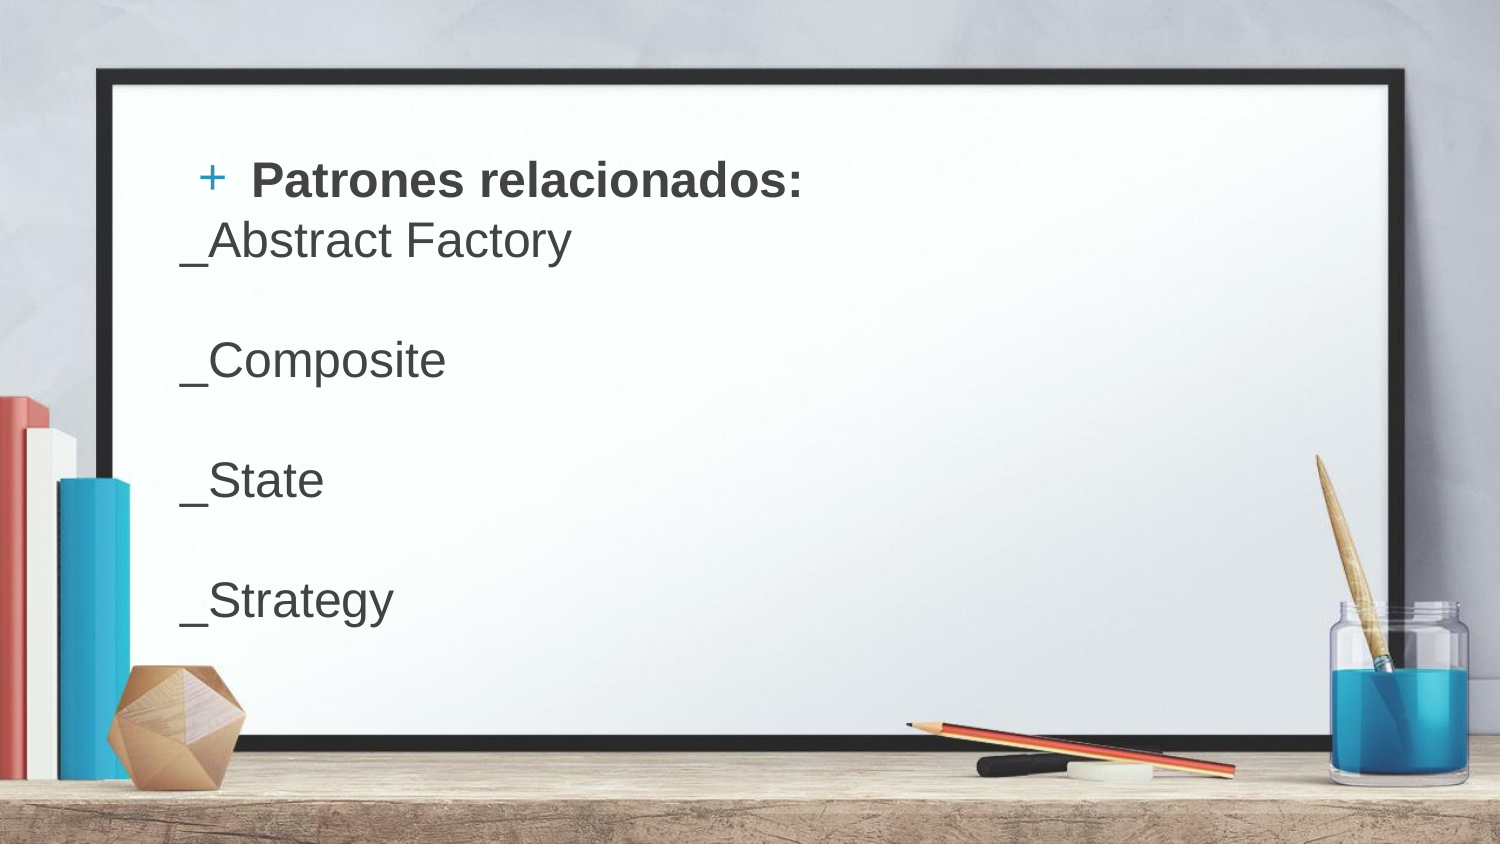

Patrones relacionados:
_Abstract Factory

_Composite

_State

_Strategy